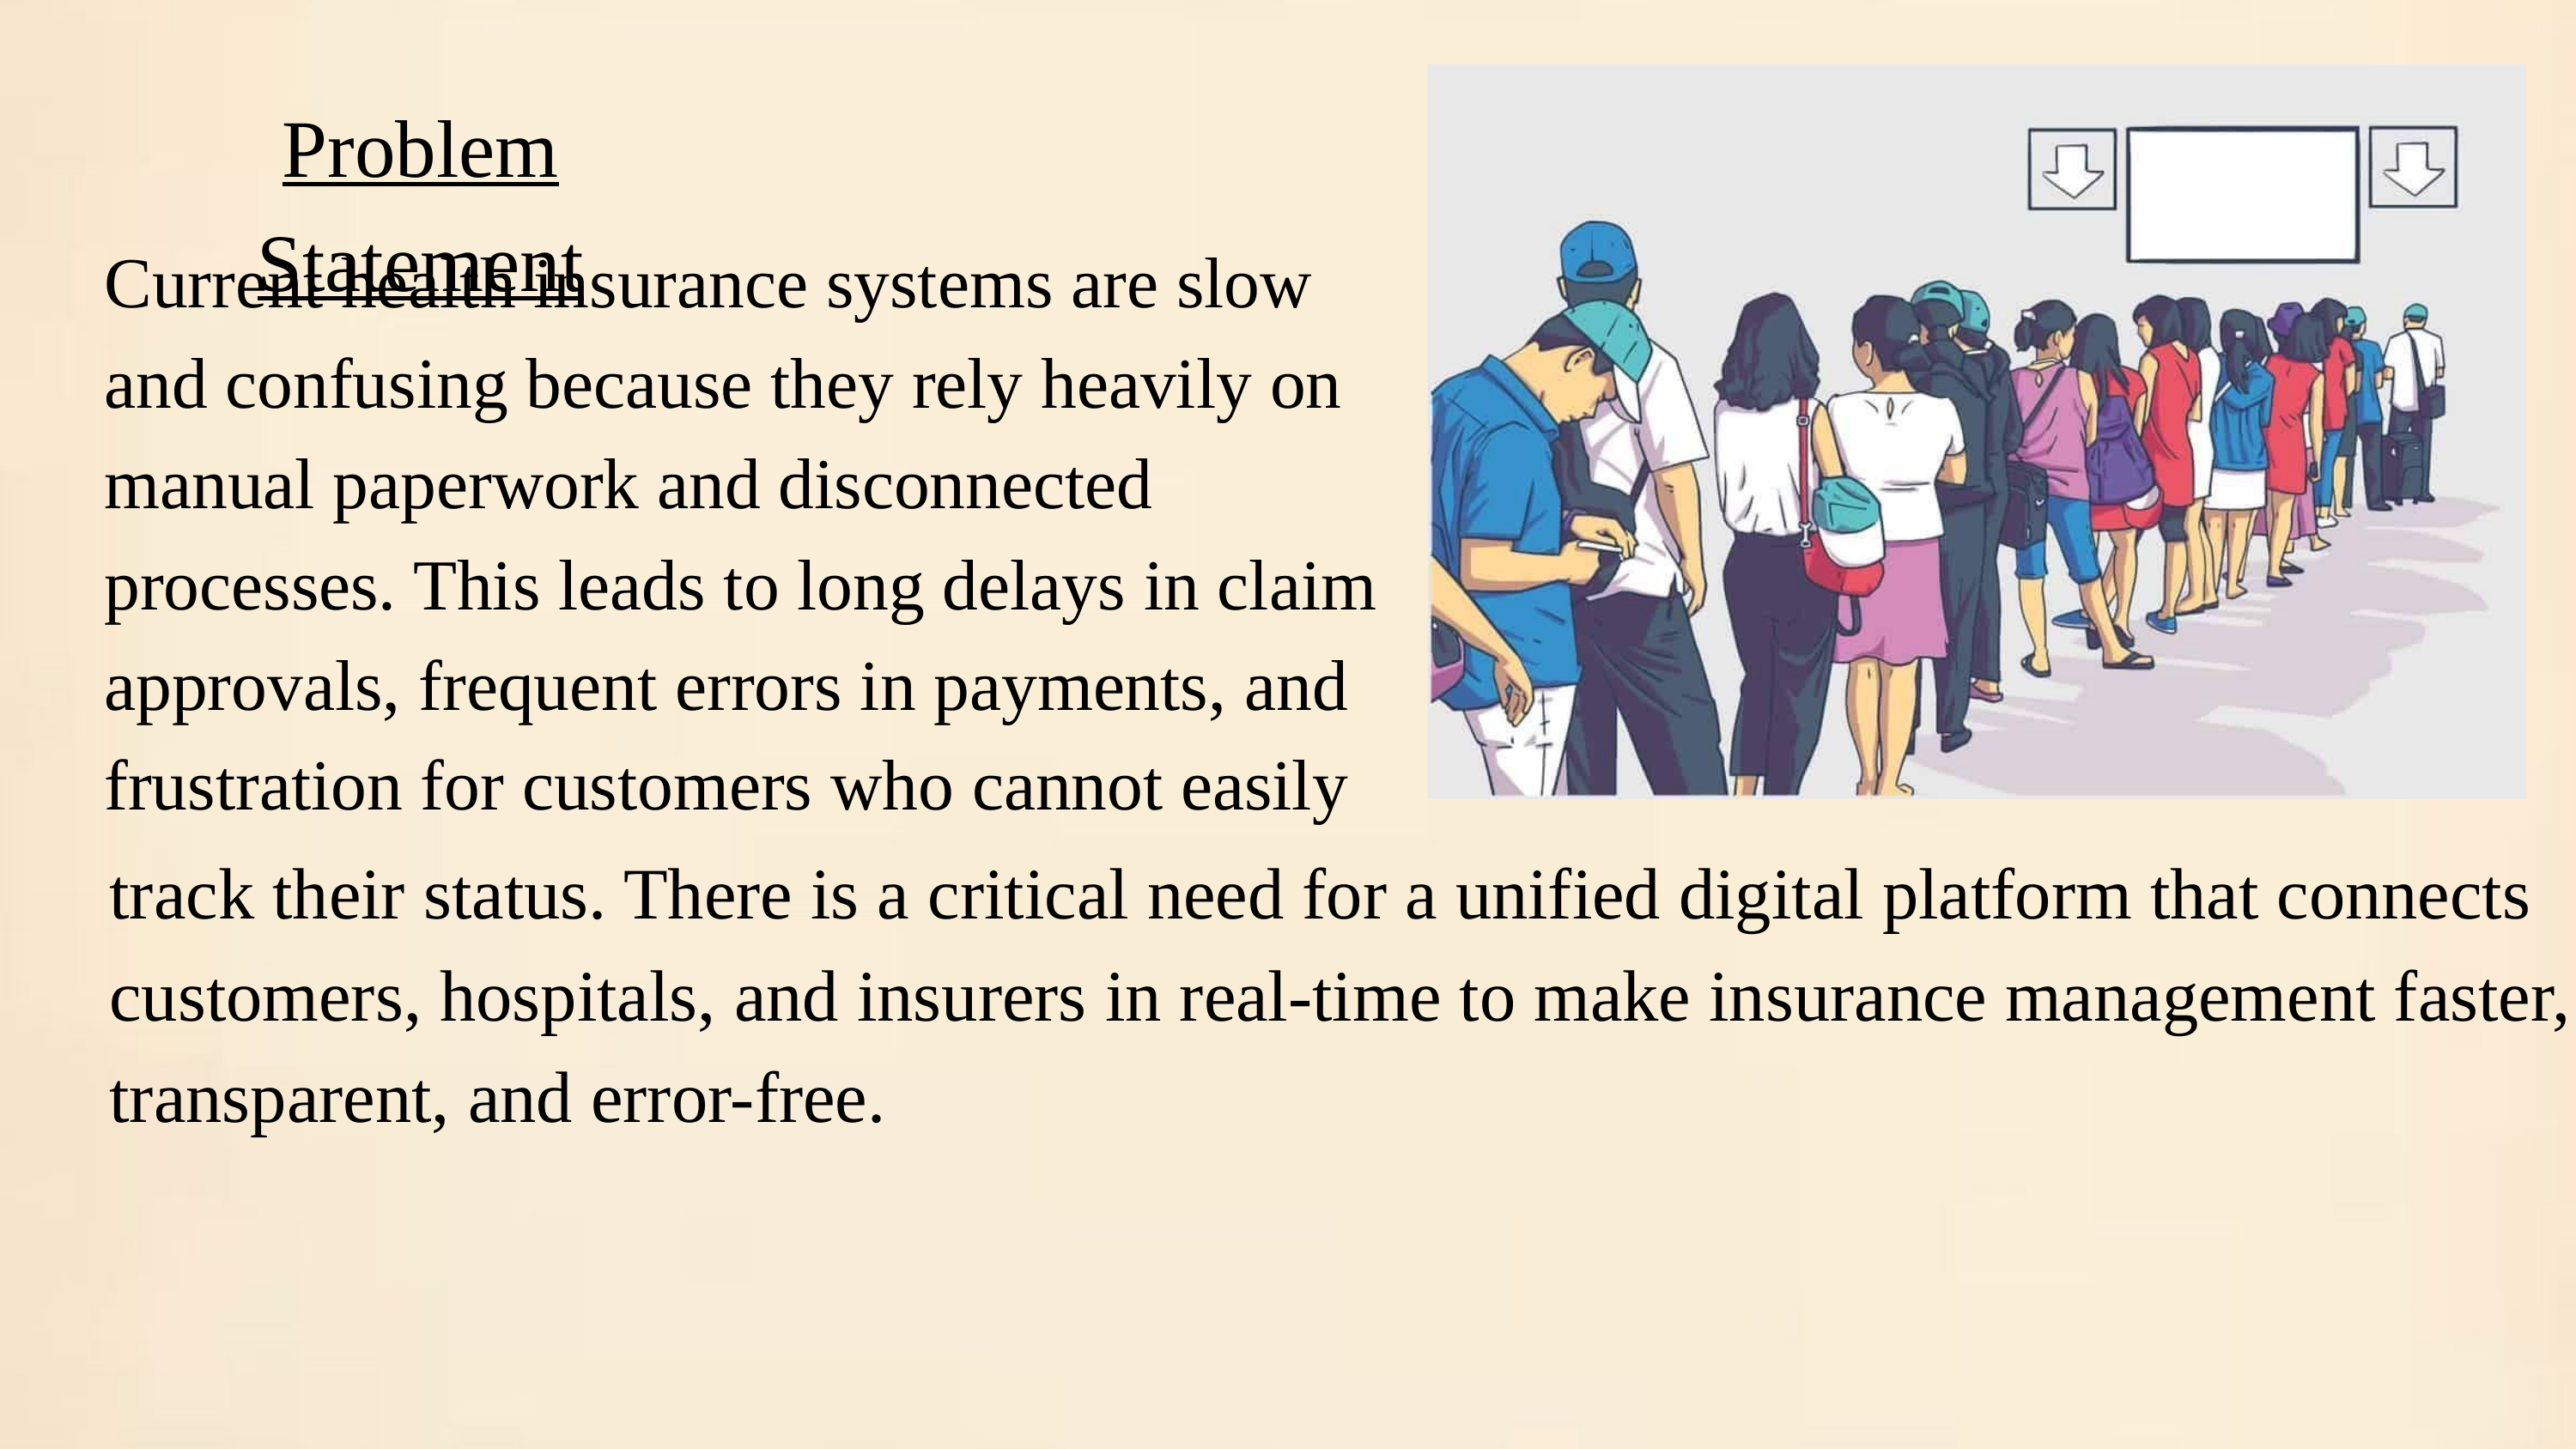

Problem Statement
Current health insurance systems are slow and confusing because they rely heavily on manual paperwork and disconnected processes. This leads to long delays in claim approvals, frequent errors in payments, and frustration for customers who cannot easily

track their status. There is a critical need for a unified digital platform that connects customers, hospitals, and insurers in real-time to make insurance management faster, transparent, and error-free.